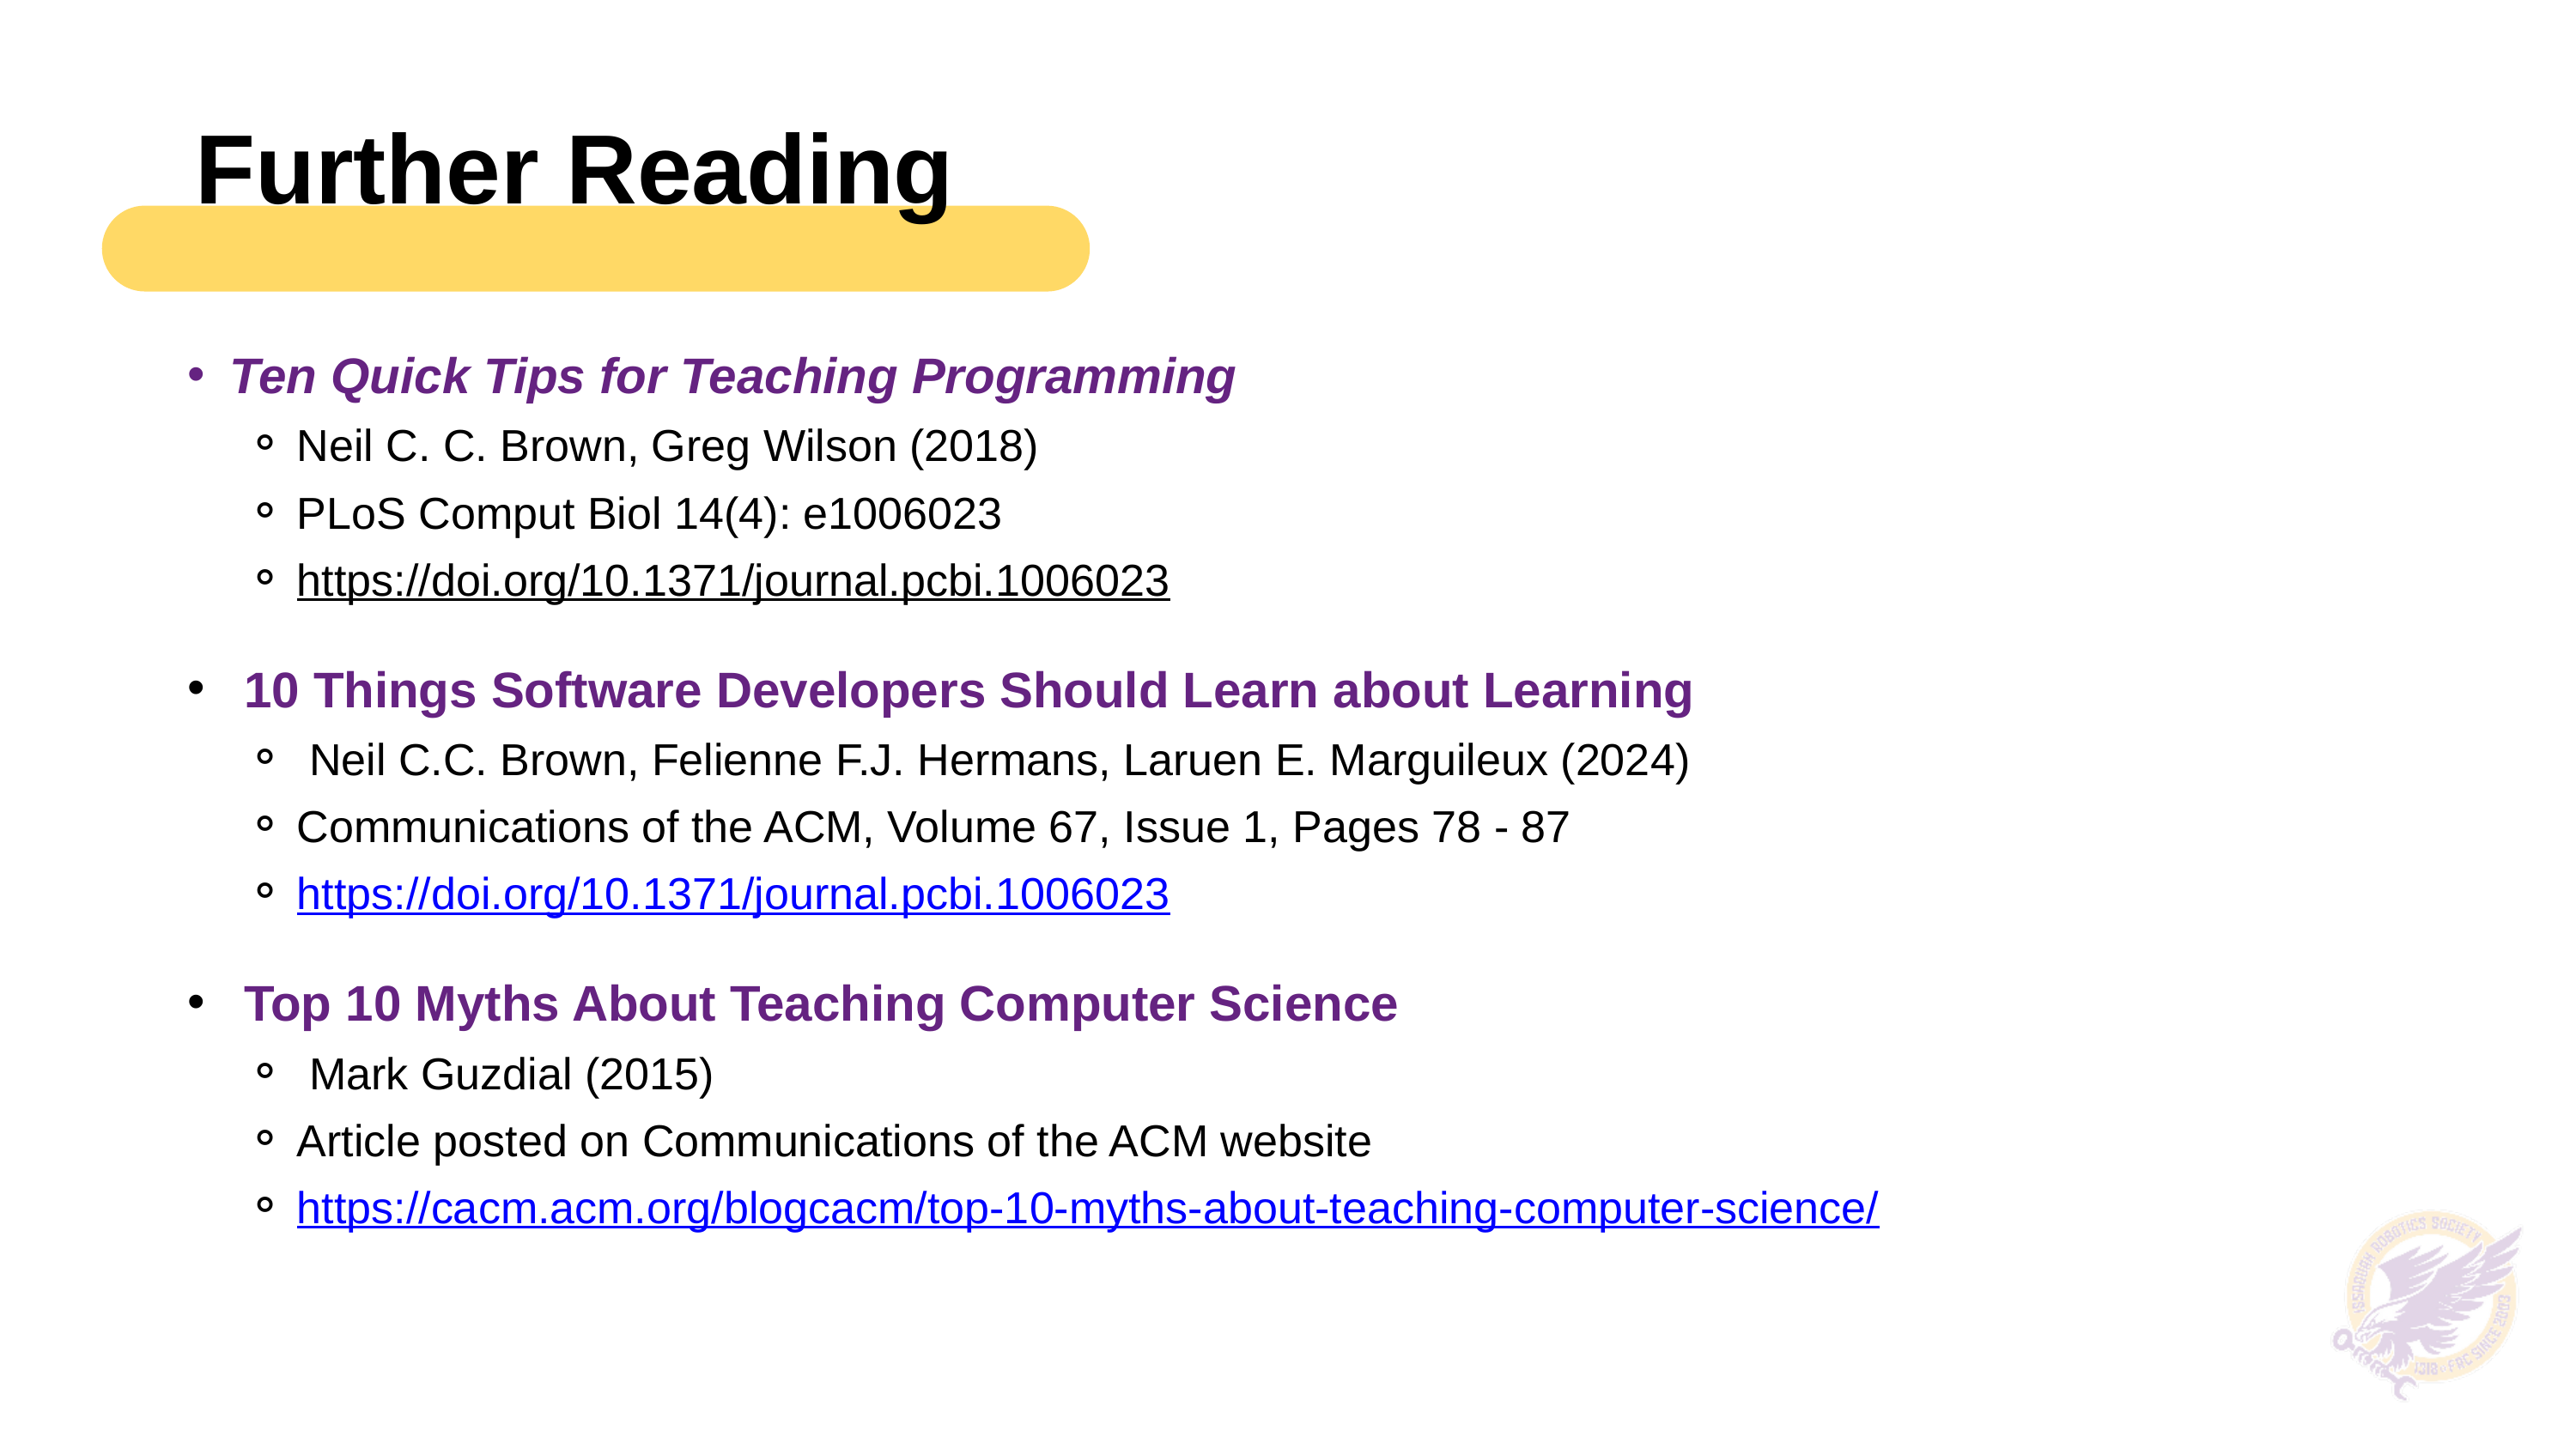

Further Reading

Ten Quick Tips for Teaching Programming
Neil C. C. Brown, Greg Wilson (2018)
PLoS Comput Biol 14(4): e1006023
https://doi.org/10.1371/journal.pcbi.1006023

 10 Things Software Developers Should Learn about Learning
 Neil C.C. Brown, Felienne F.J. Hermans, Laruen E. Marguileux (2024)
Communications of the ACM, Volume 67, Issue 1, Pages 78 - 87
https://doi.org/10.1371/journal.pcbi.1006023

 Top 10 Myths About Teaching Computer Science
 Mark Guzdial (2015)
Article posted on Communications of the ACM website
https://cacm.acm.org/blogcacm/top-10-myths-about-teaching-computer-science/